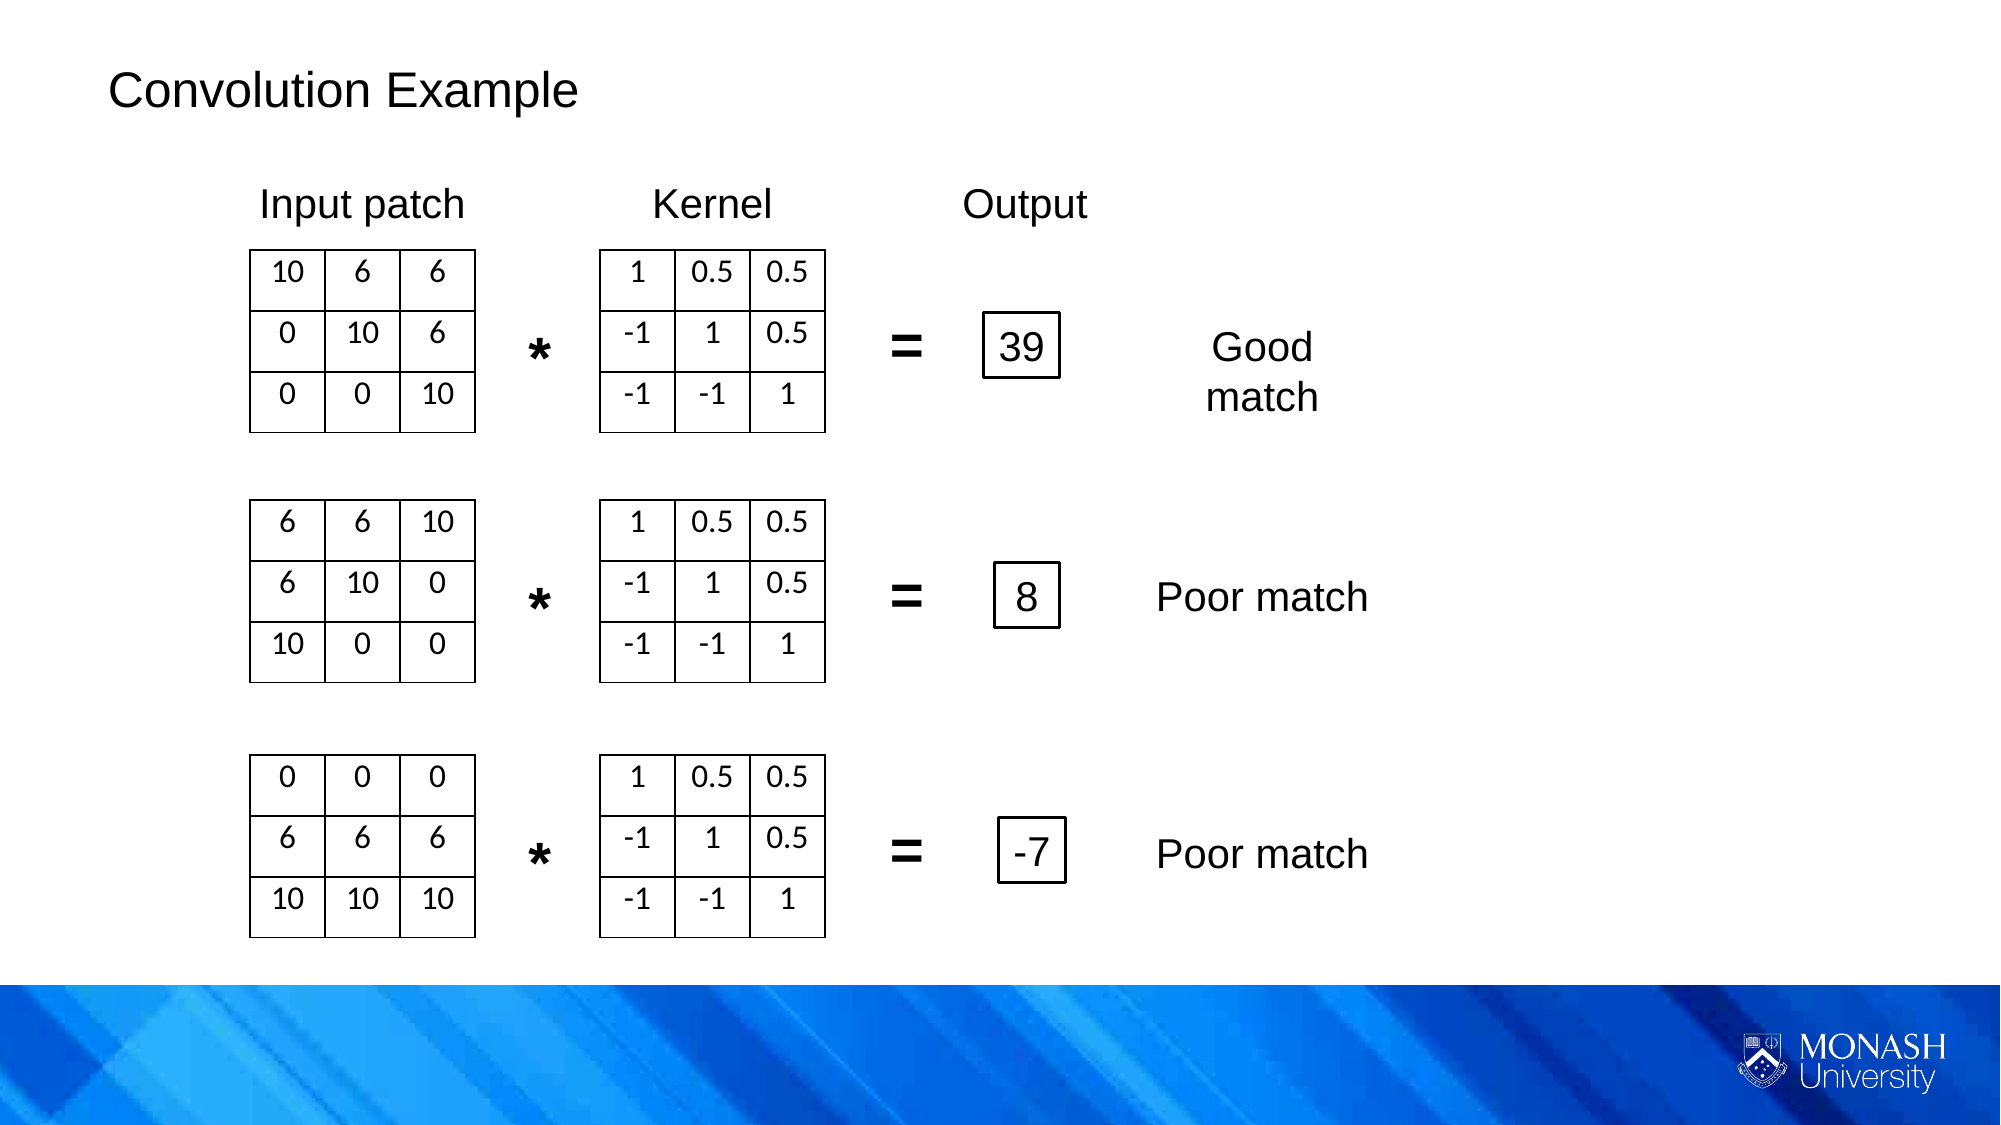

Convolution Example
Input patch
Kernel
Output
| 10 | 6 | 6 |
| --- | --- | --- |
| 0 | 10 | 6 |
| 0 | 0 | 10 |
| 1 | 0.5 | 0.5 |
| --- | --- | --- |
| -1 | 1 | 0.5 |
| -1 | -1 | 1 |
=
*
39
Good match
| 6 | 6 | 10 |
| --- | --- | --- |
| 6 | 10 | 0 |
| 10 | 0 | 0 |
| 1 | 0.5 | 0.5 |
| --- | --- | --- |
| -1 | 1 | 0.5 |
| -1 | -1 | 1 |
=
*
8
Poor match
| 0 | 0 | 0 |
| --- | --- | --- |
| 6 | 6 | 6 |
| 10 | 10 | 10 |
| 1 | 0.5 | 0.5 |
| --- | --- | --- |
| -1 | 1 | 0.5 |
| -1 | -1 | 1 |
=
*
-7
Poor match